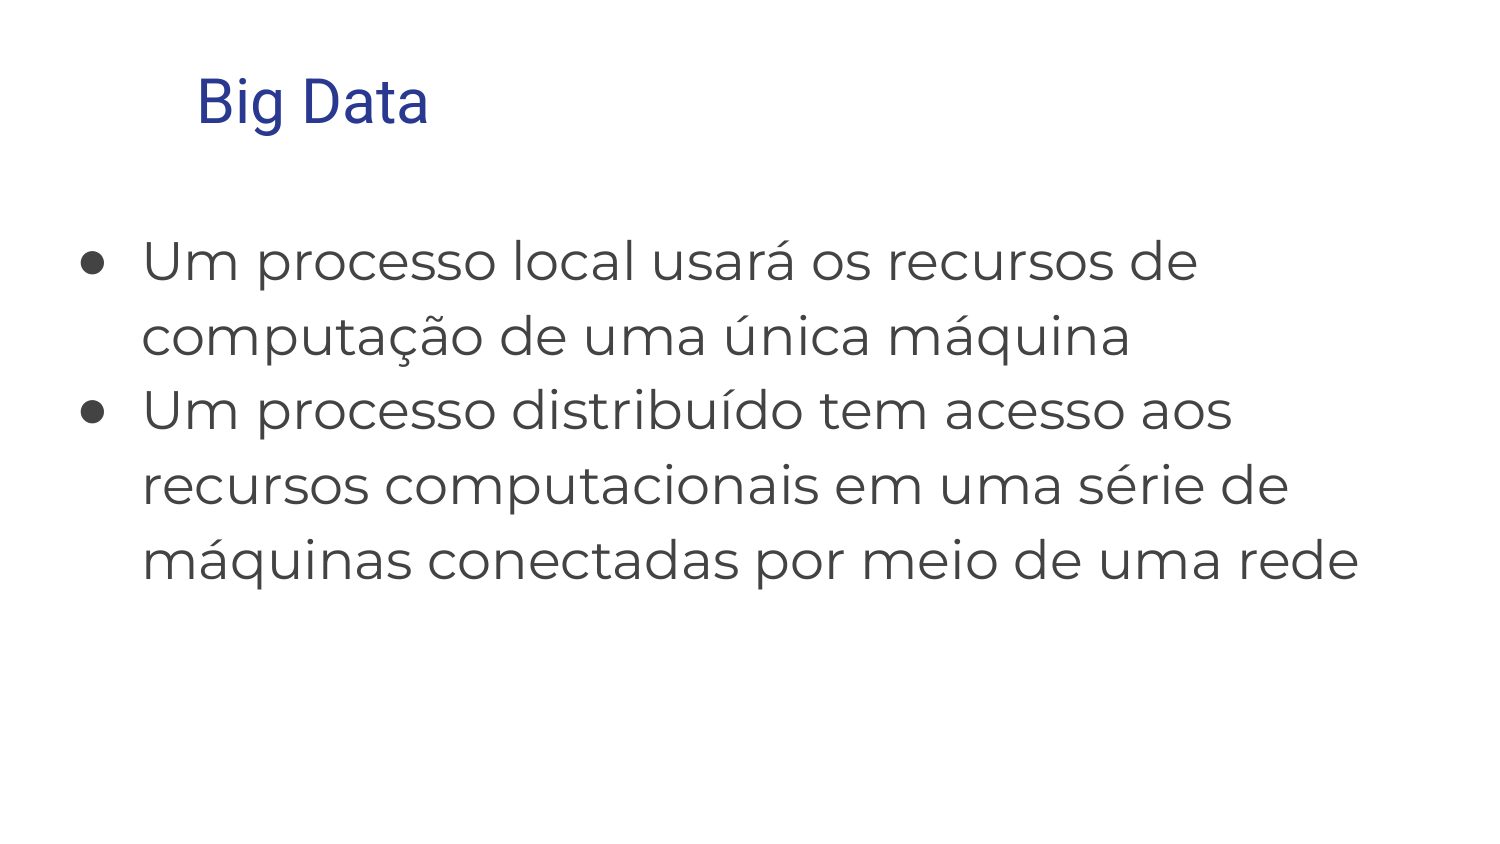

Big Data

Um processo local usará os recursos de computação de uma única máquina
Um processo distribuído tem acesso aos recursos computacionais em uma série de máquinas conectadas por meio de uma rede